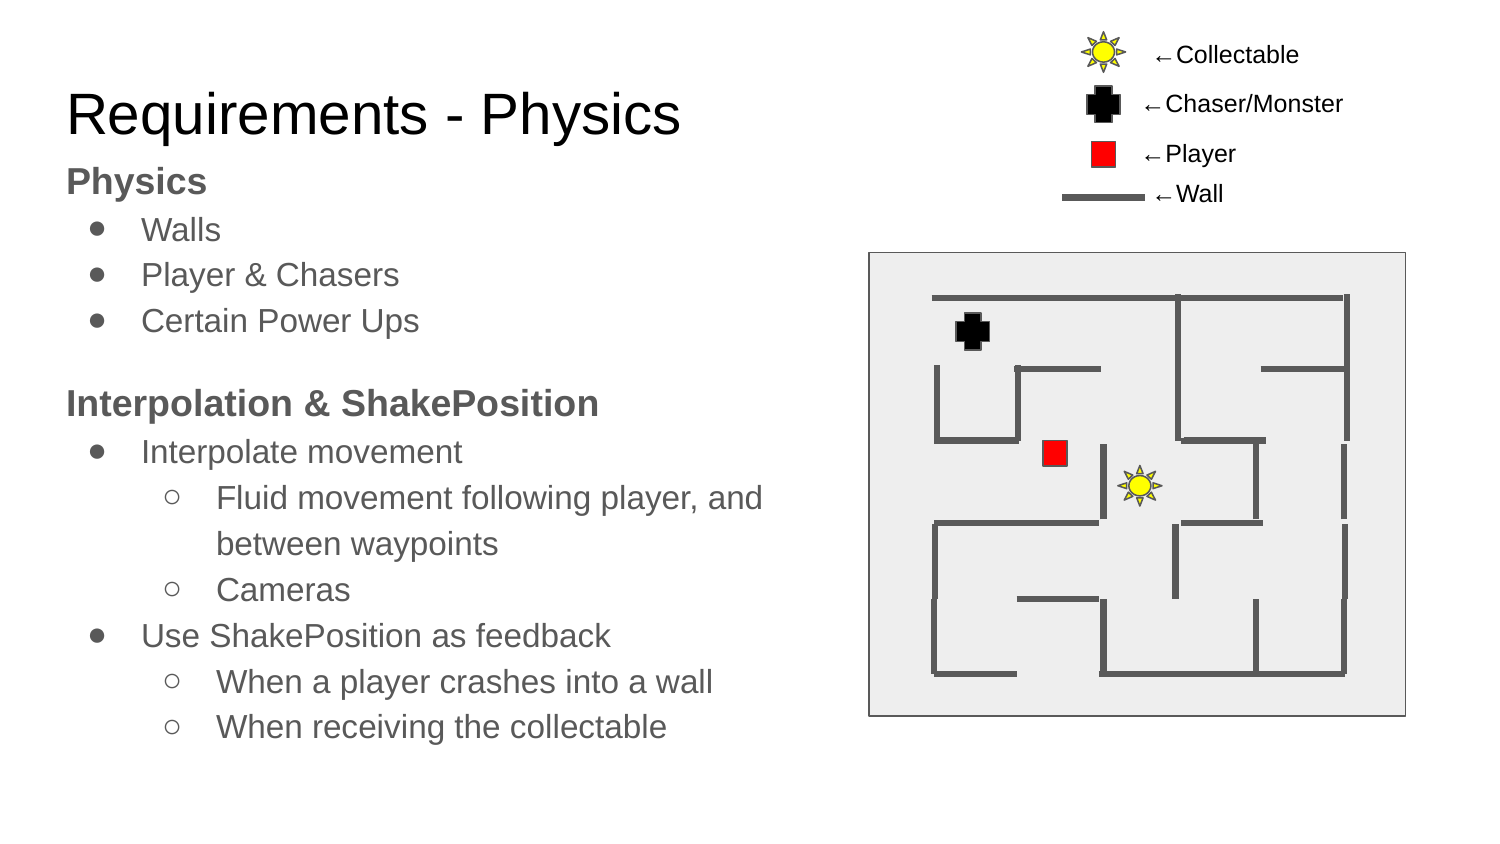

←Collectable

# Requirements - Physics
←Chaser/Monster

←Player

Physics
Walls
Player & Chasers
Certain Power Ups
Interpolation & ShakePosition
Interpolate movement
Fluid movement following player, and between waypoints
Cameras
Use ShakePosition as feedback
When a player crashes into a wall
When receiving the collectable
←Wall